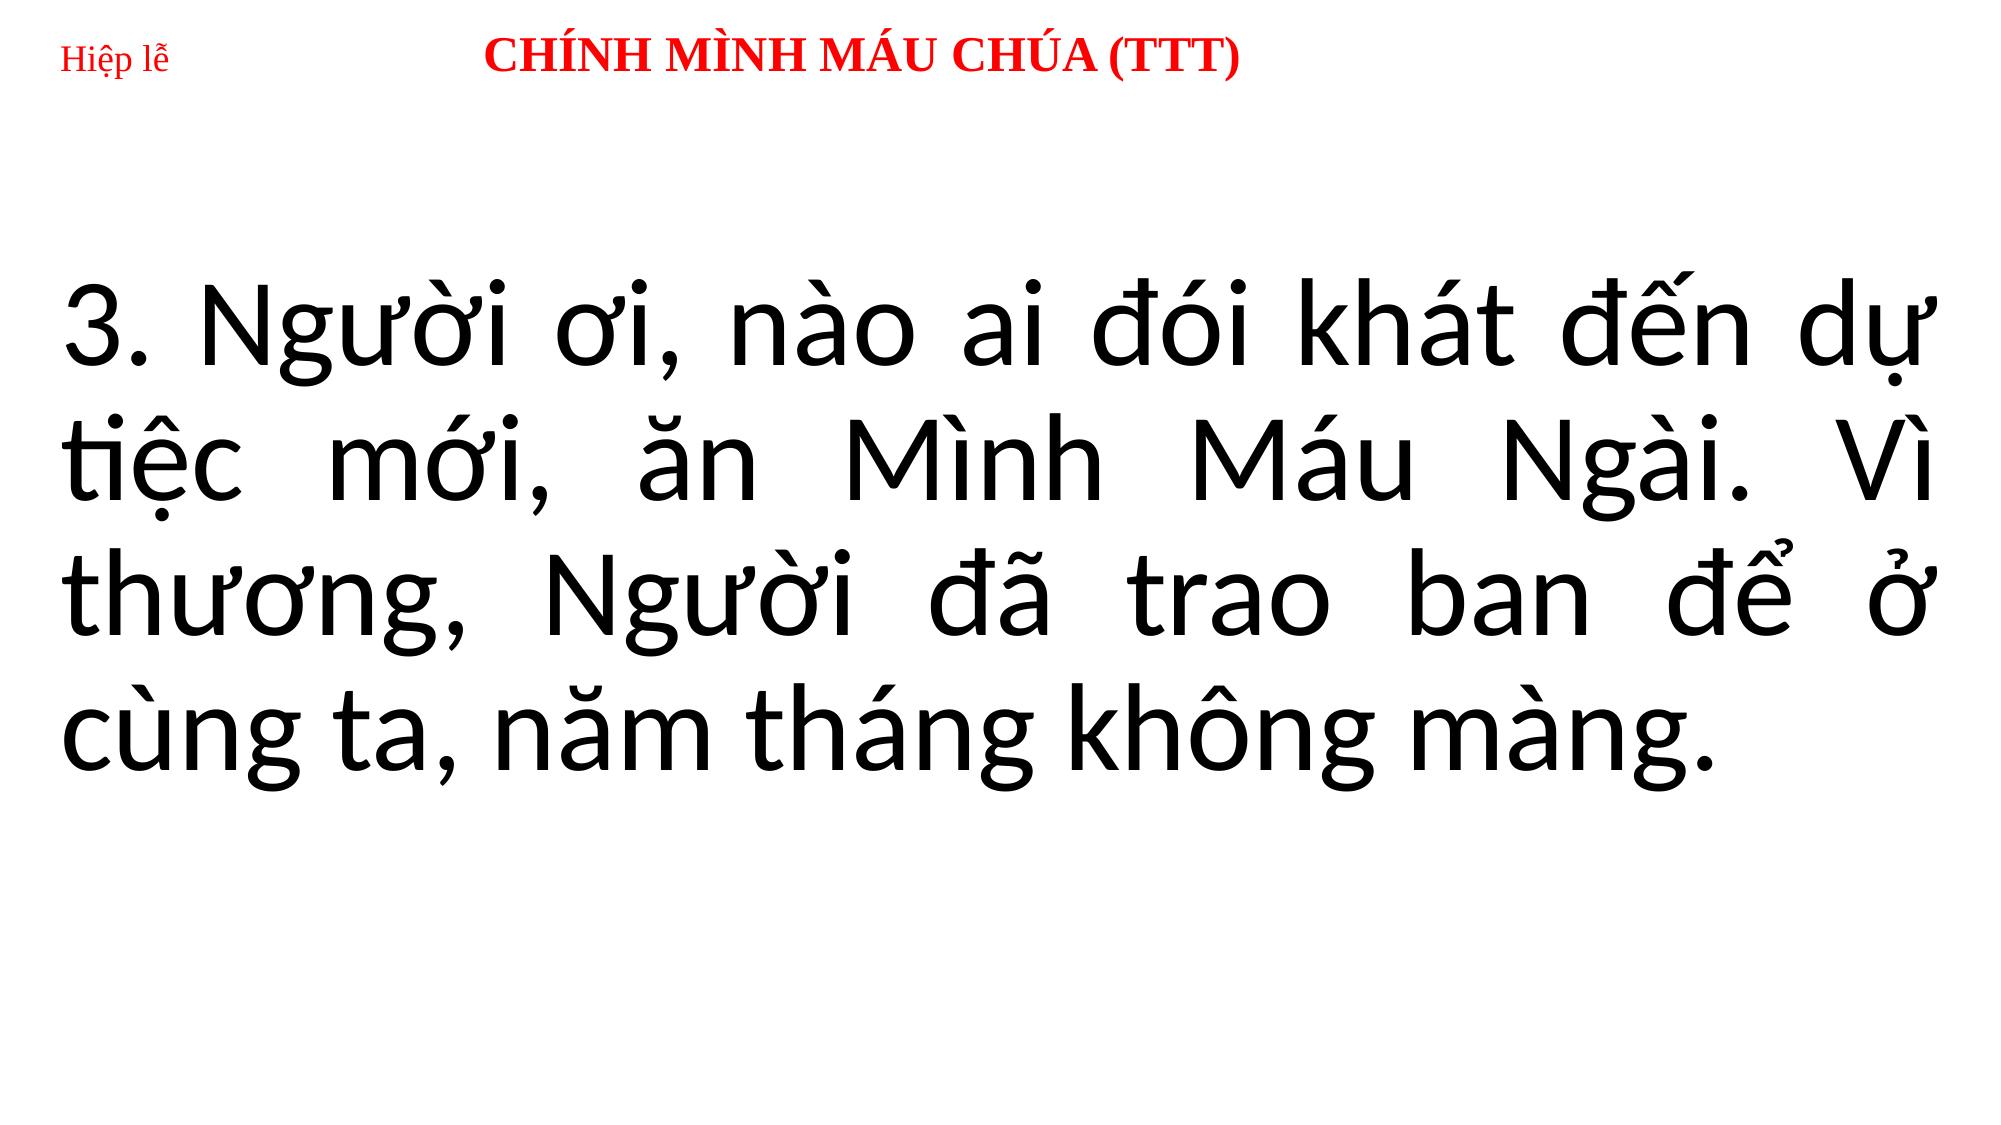

# Hiệp lễ                                 CHÍNH MÌNH MÁU CHÚA (TTT)
3. Người ơi, nào ai đói khát đến dự tiệc mới, ăn Mình Máu Ngài. Vì thương, Người đã trao ban để ở cùng ta, năm tháng không màng.